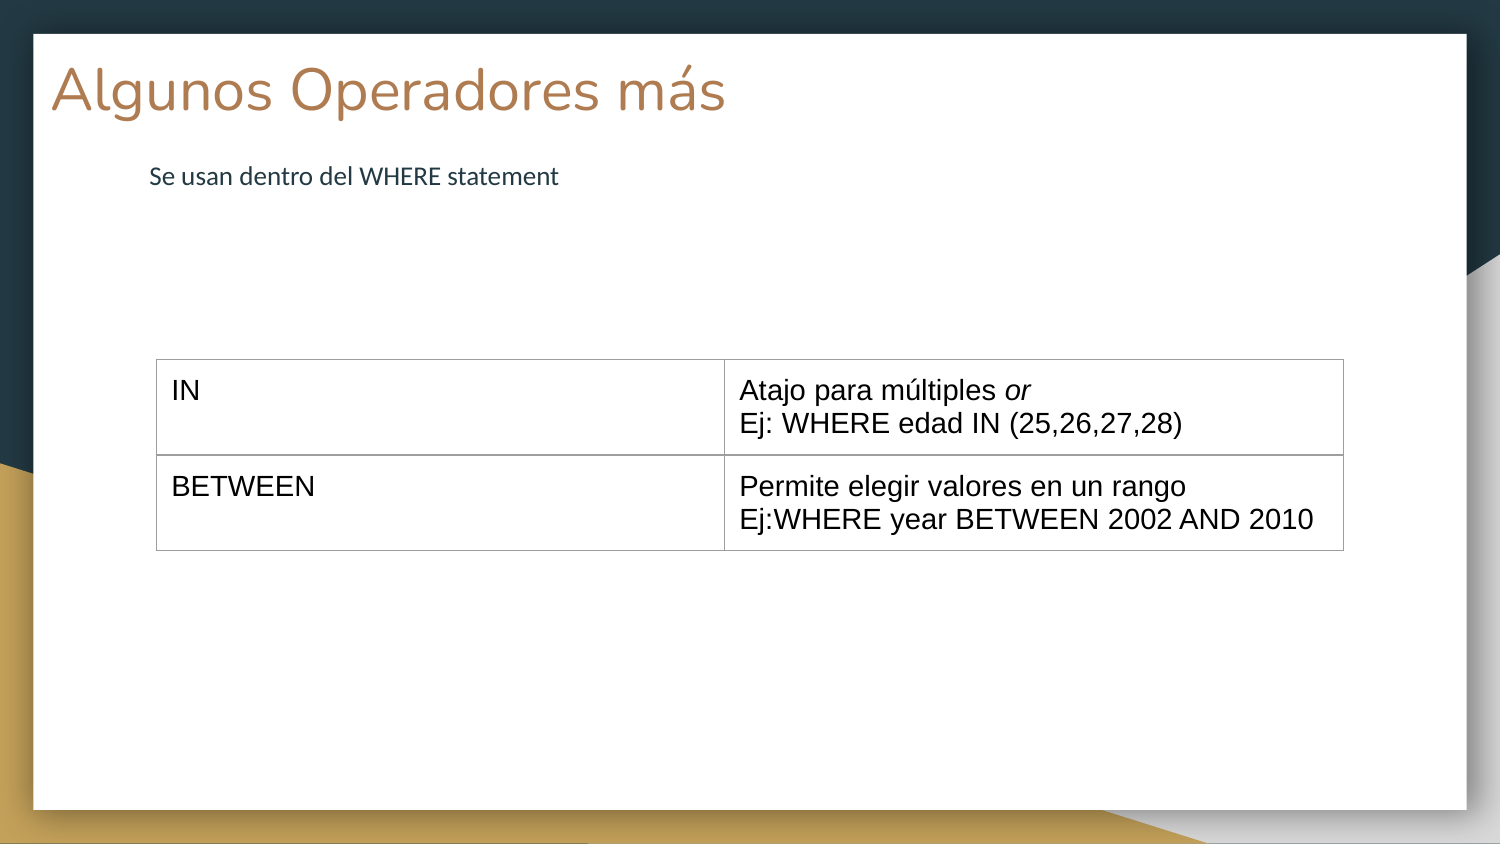

# Algunos Operadores más
Se usan dentro del WHERE statement
| IN | Atajo para múltiples or Ej: WHERE edad IN (25,26,27,28) |
| --- | --- |
| BETWEEN | Permite elegir valores en un rango Ej:WHERE year BETWEEN 2002 AND 2010 |